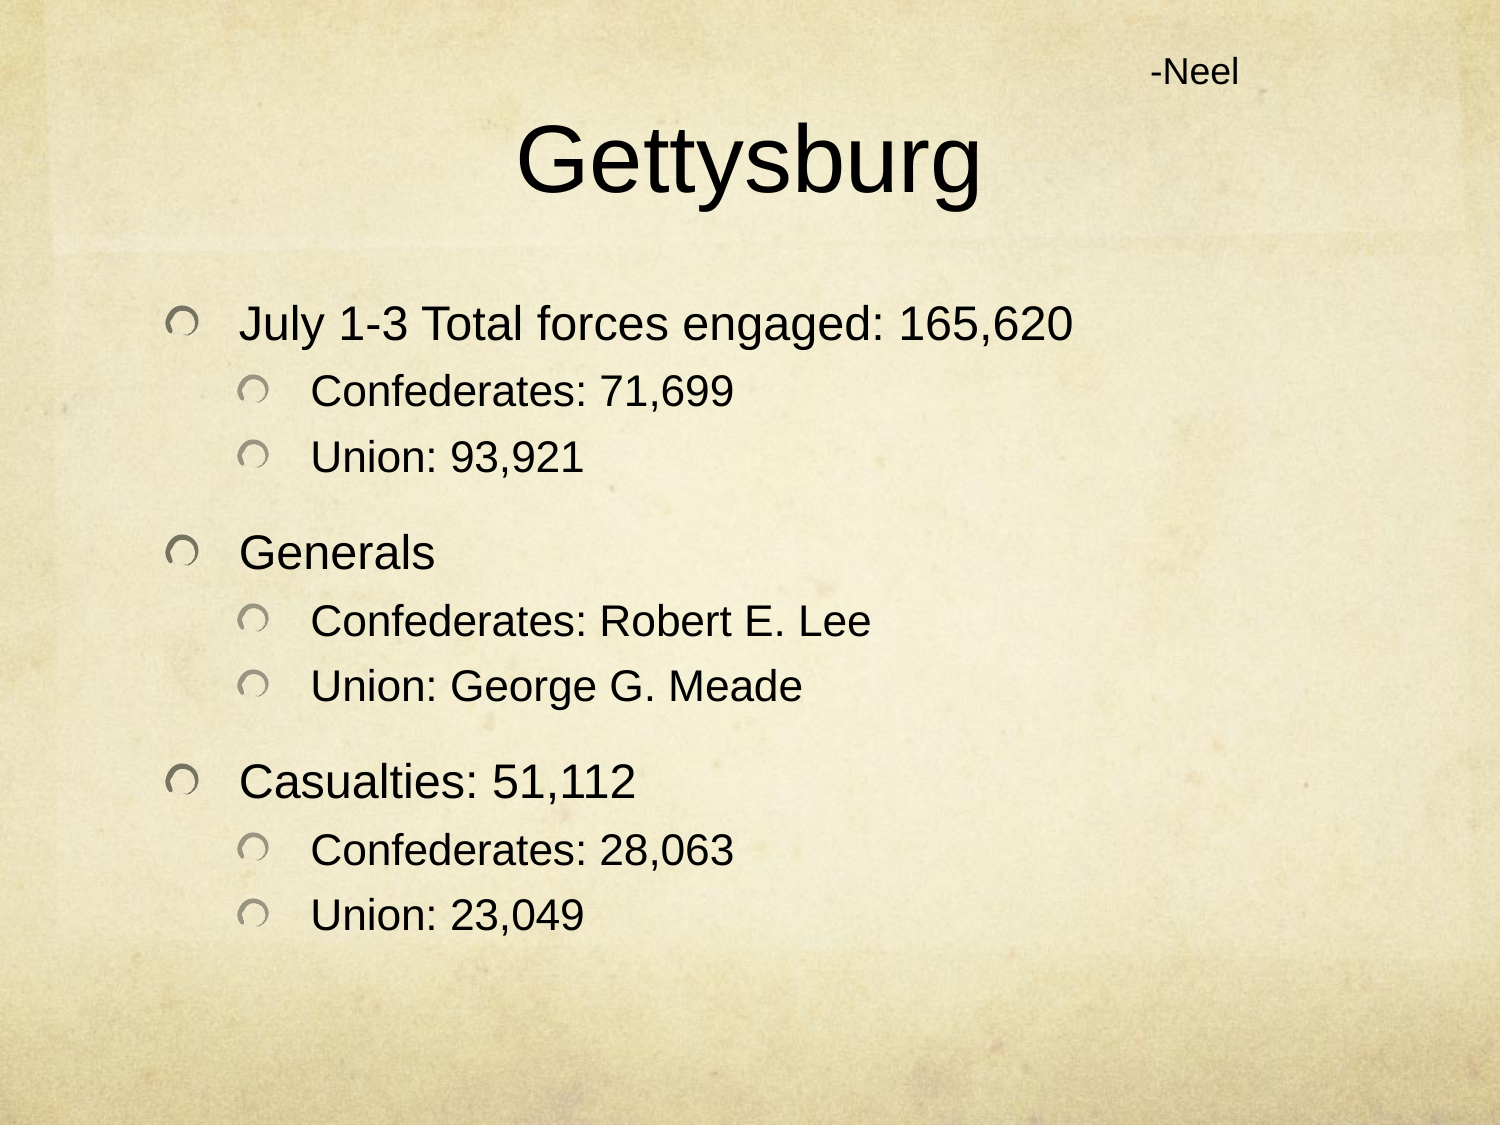

-Neel
# Gettysburg
July 1-3 Total forces engaged: 165,620
Confederates: 71,699
Union: 93,921
Generals
Confederates: Robert E. Lee
Union: George G. Meade
Casualties: 51,112
Confederates: 28,063
Union: 23,049